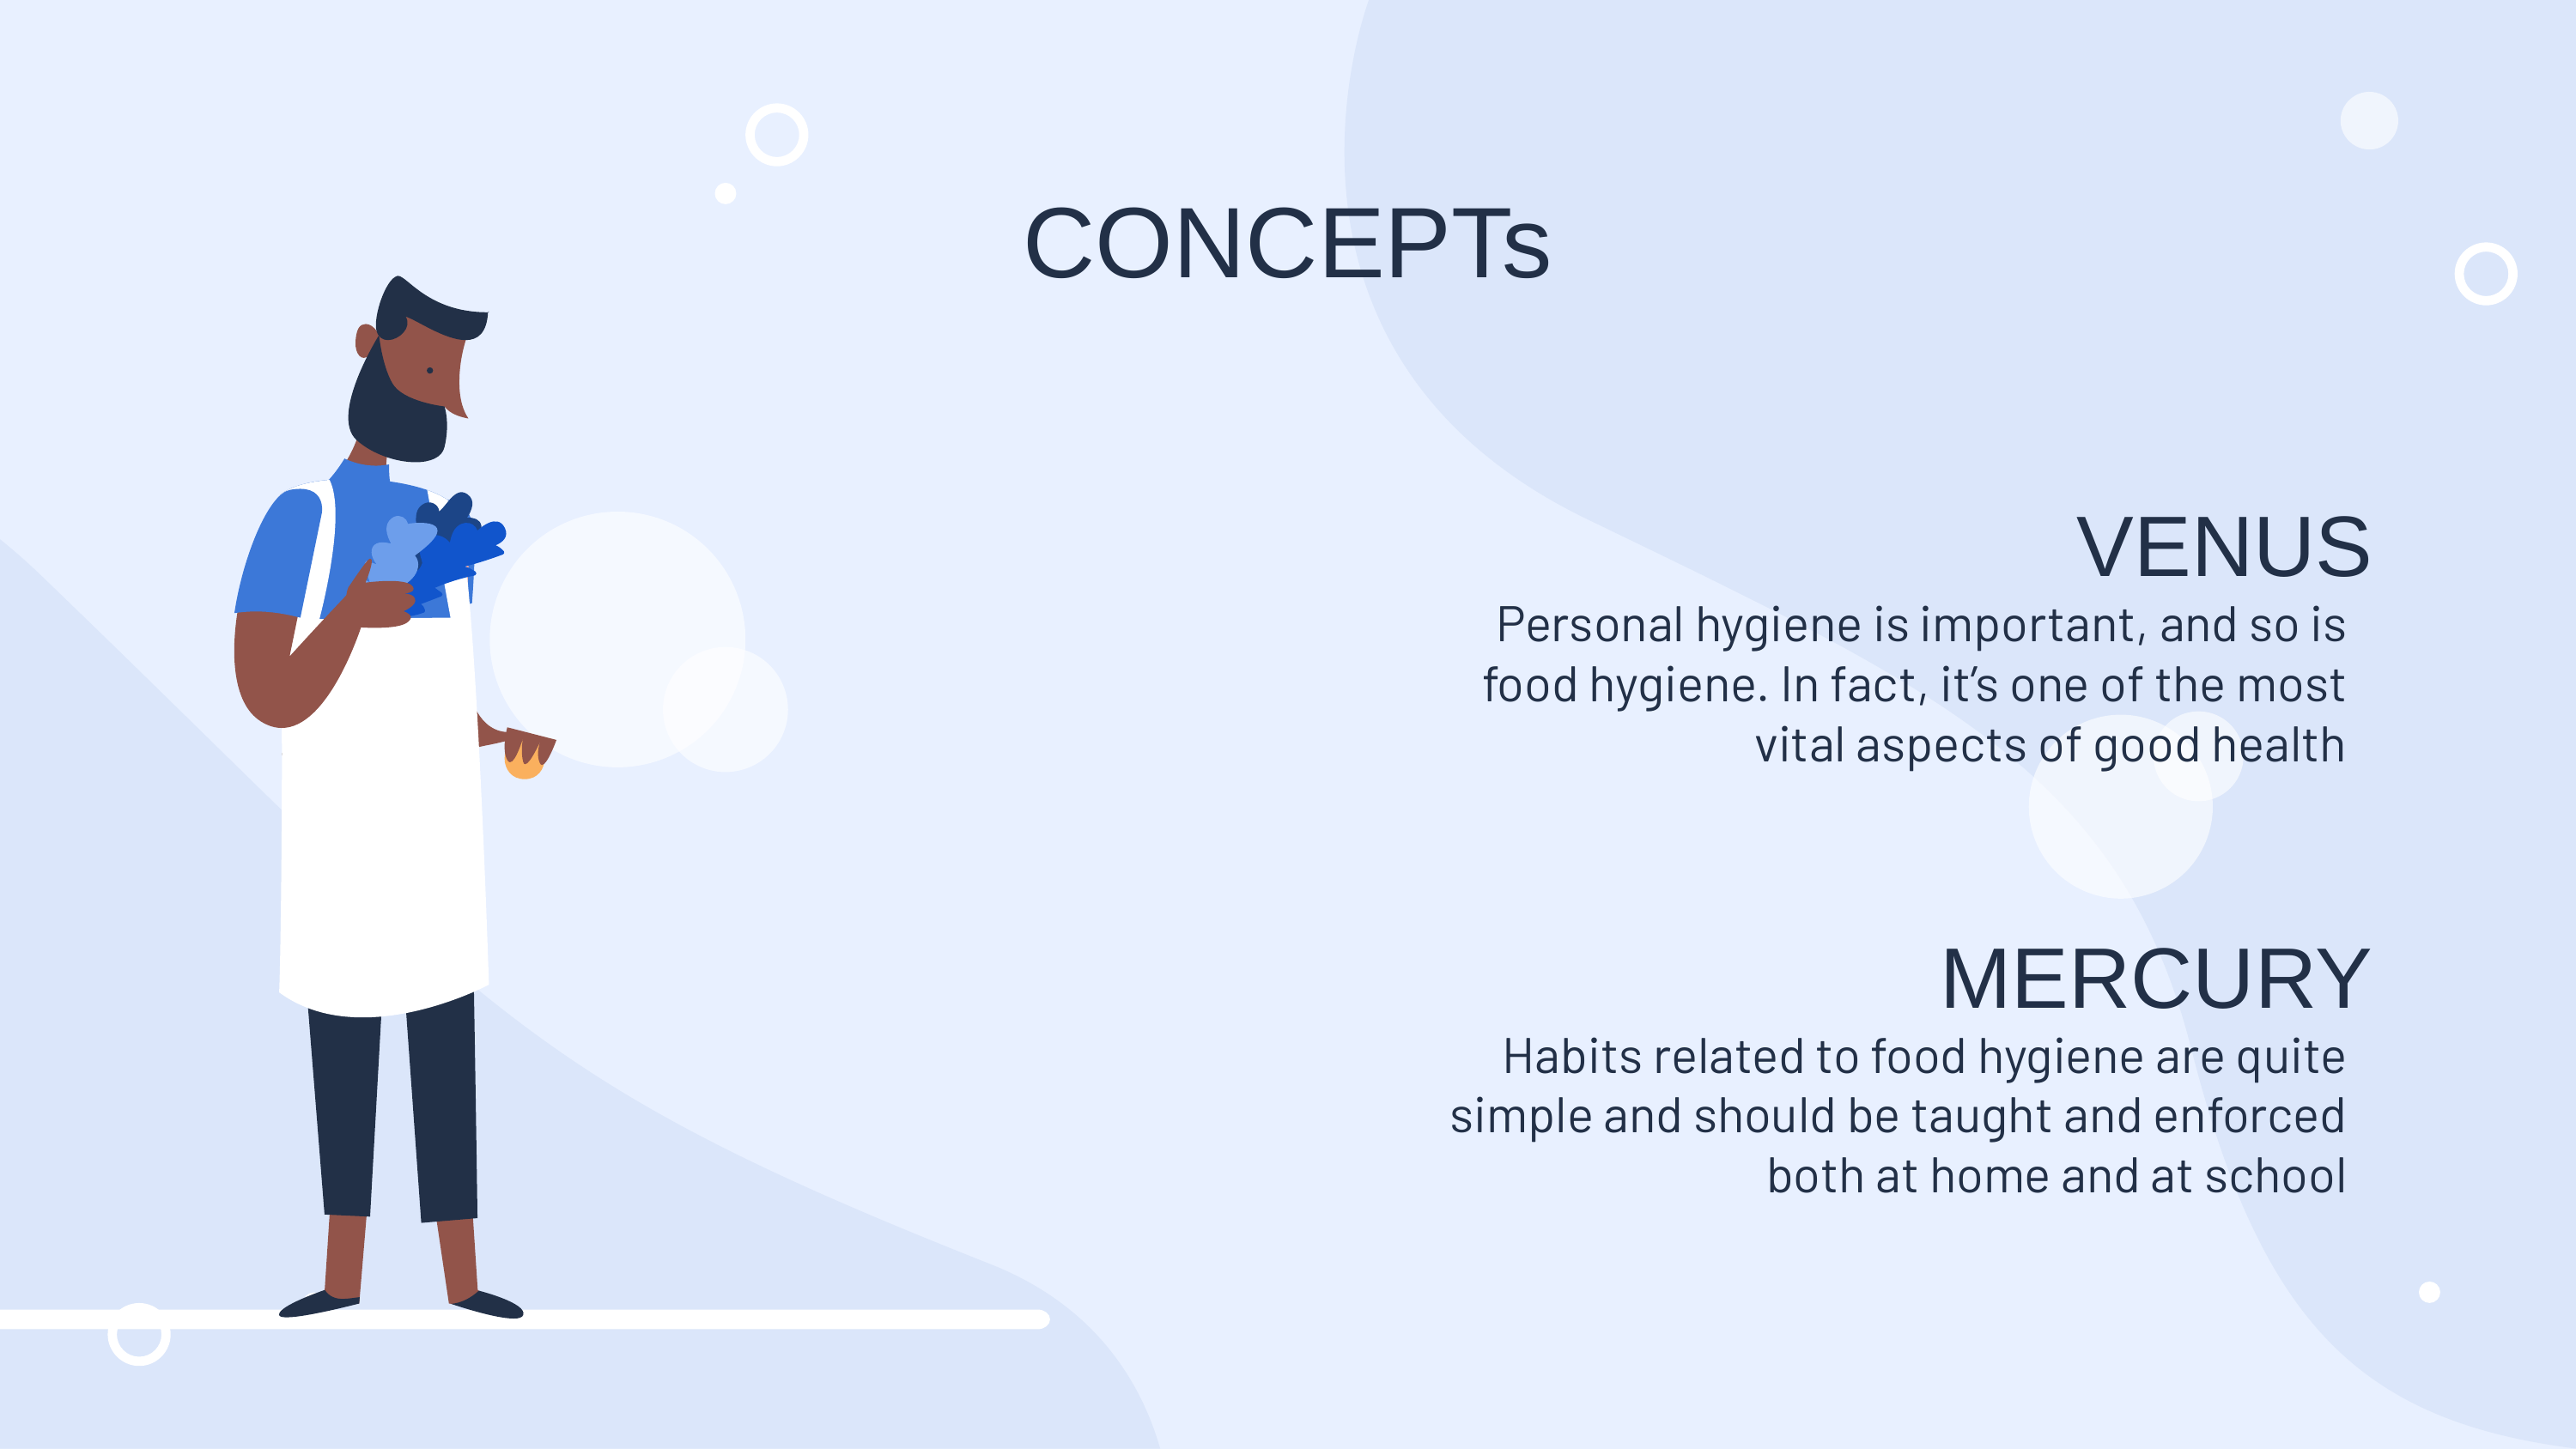

# CONCEPTs

VENUS
Personal hygiene is important, and so is food hygiene. In fact, it’s one of the most vital aspects of good health
MERCURY
Habits related to food hygiene are quite simple and should be taught and enforced both at home and at school